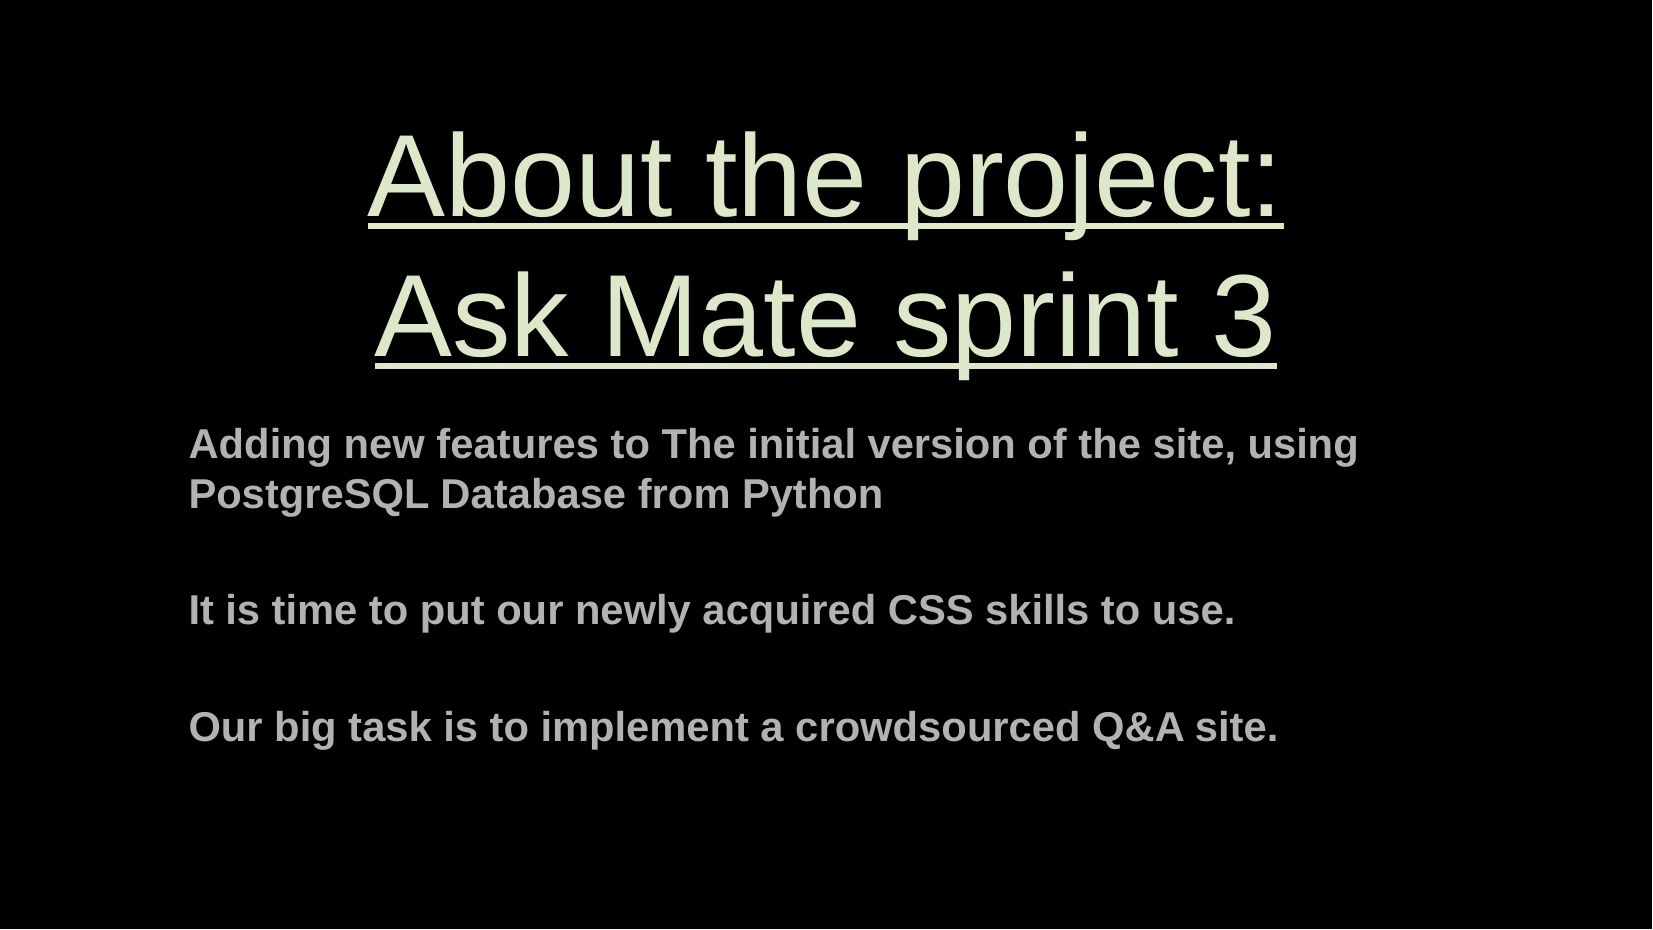

About the project:
Ask Mate sprint 3
Adding new features to The initial version of the site, using PostgreSQL Database from Python

It is time to put our newly acquired CSS skills to use.

Our big task is to implement a crowdsourced Q&A site.